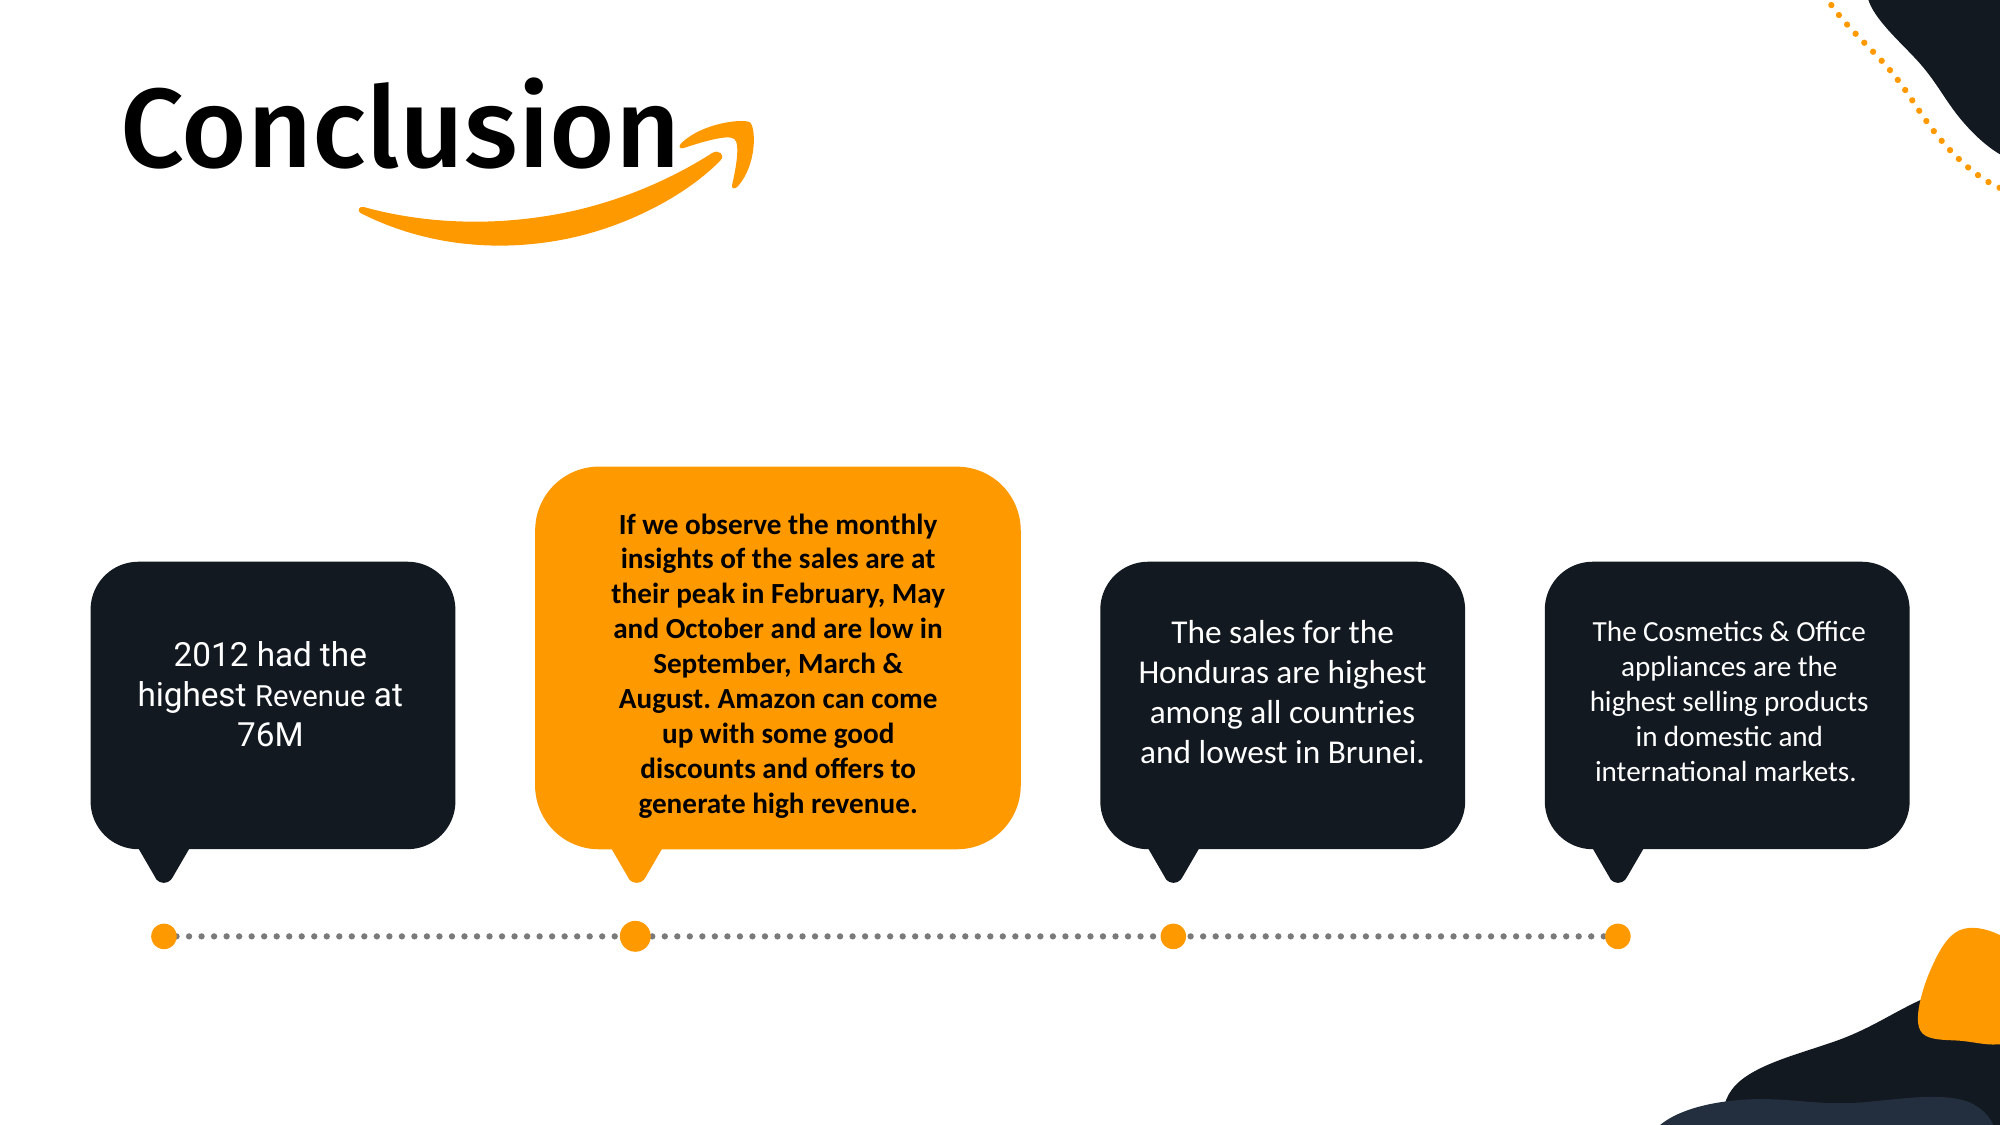

Conclusion

If we observe the monthly insights of the sales are at their peak in February, May and October and are low in September, March & August. Amazon can come up with some good discounts and offers to generate high revenue.

The sales for the Honduras are highest among all countries and lowest in Brunei.
The Cosmetics & Office appliances are the highest selling products in domestic and international markets.
2012 had the highest Revenue at 76M